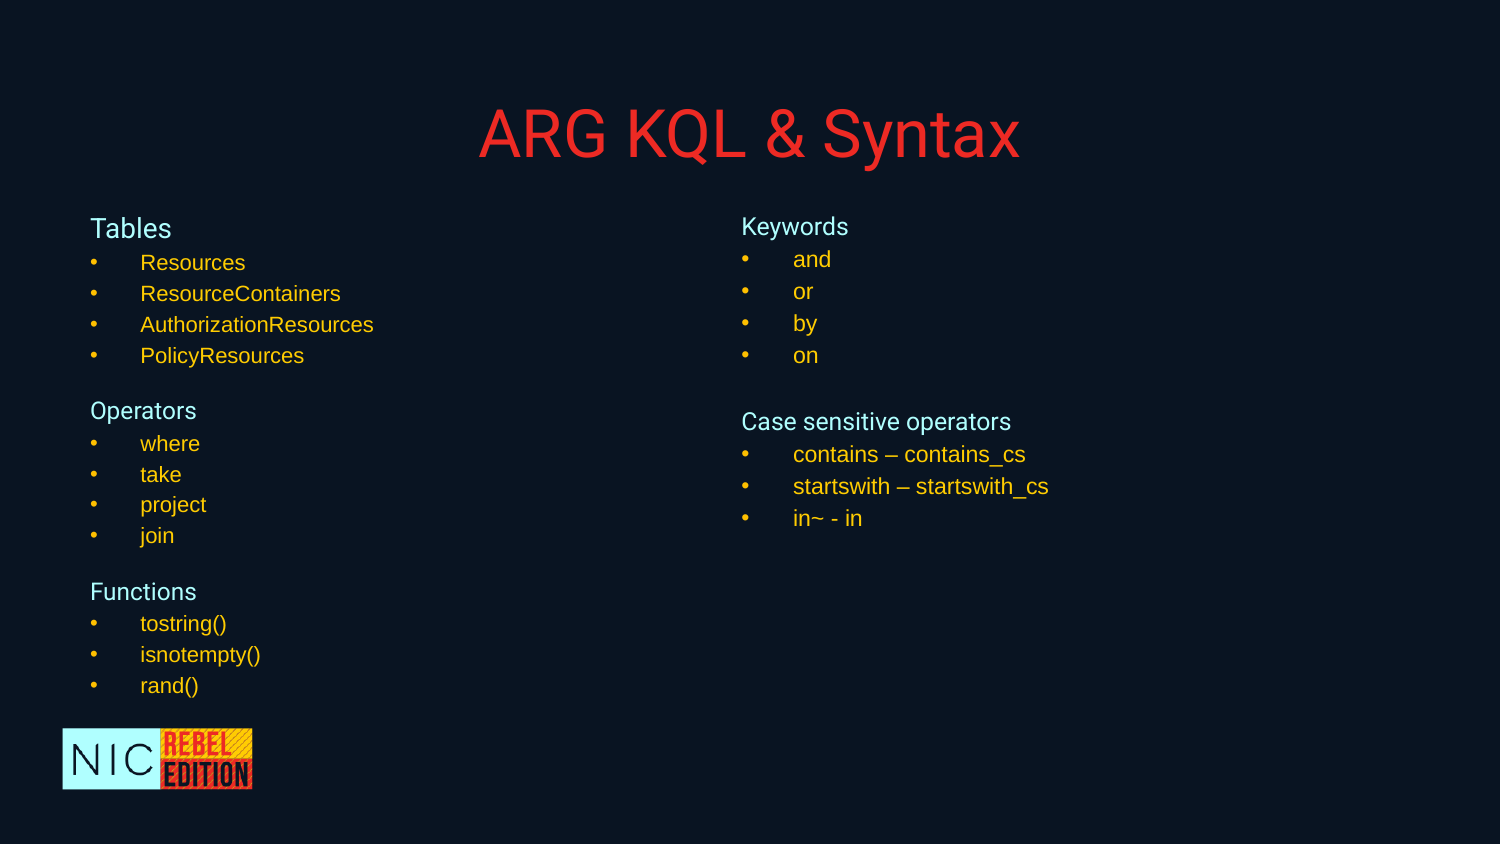

# ARG KQL & Syntax
Tables
Resources
ResourceContainers
AuthorizationResources
PolicyResources

Operators
where
take
project
join

Functions
tostring()
isnotempty()
rand()
Keywords
and
or
by
on

Case sensitive operators
contains – contains_cs
startswith – startswith_cs
in~ - in